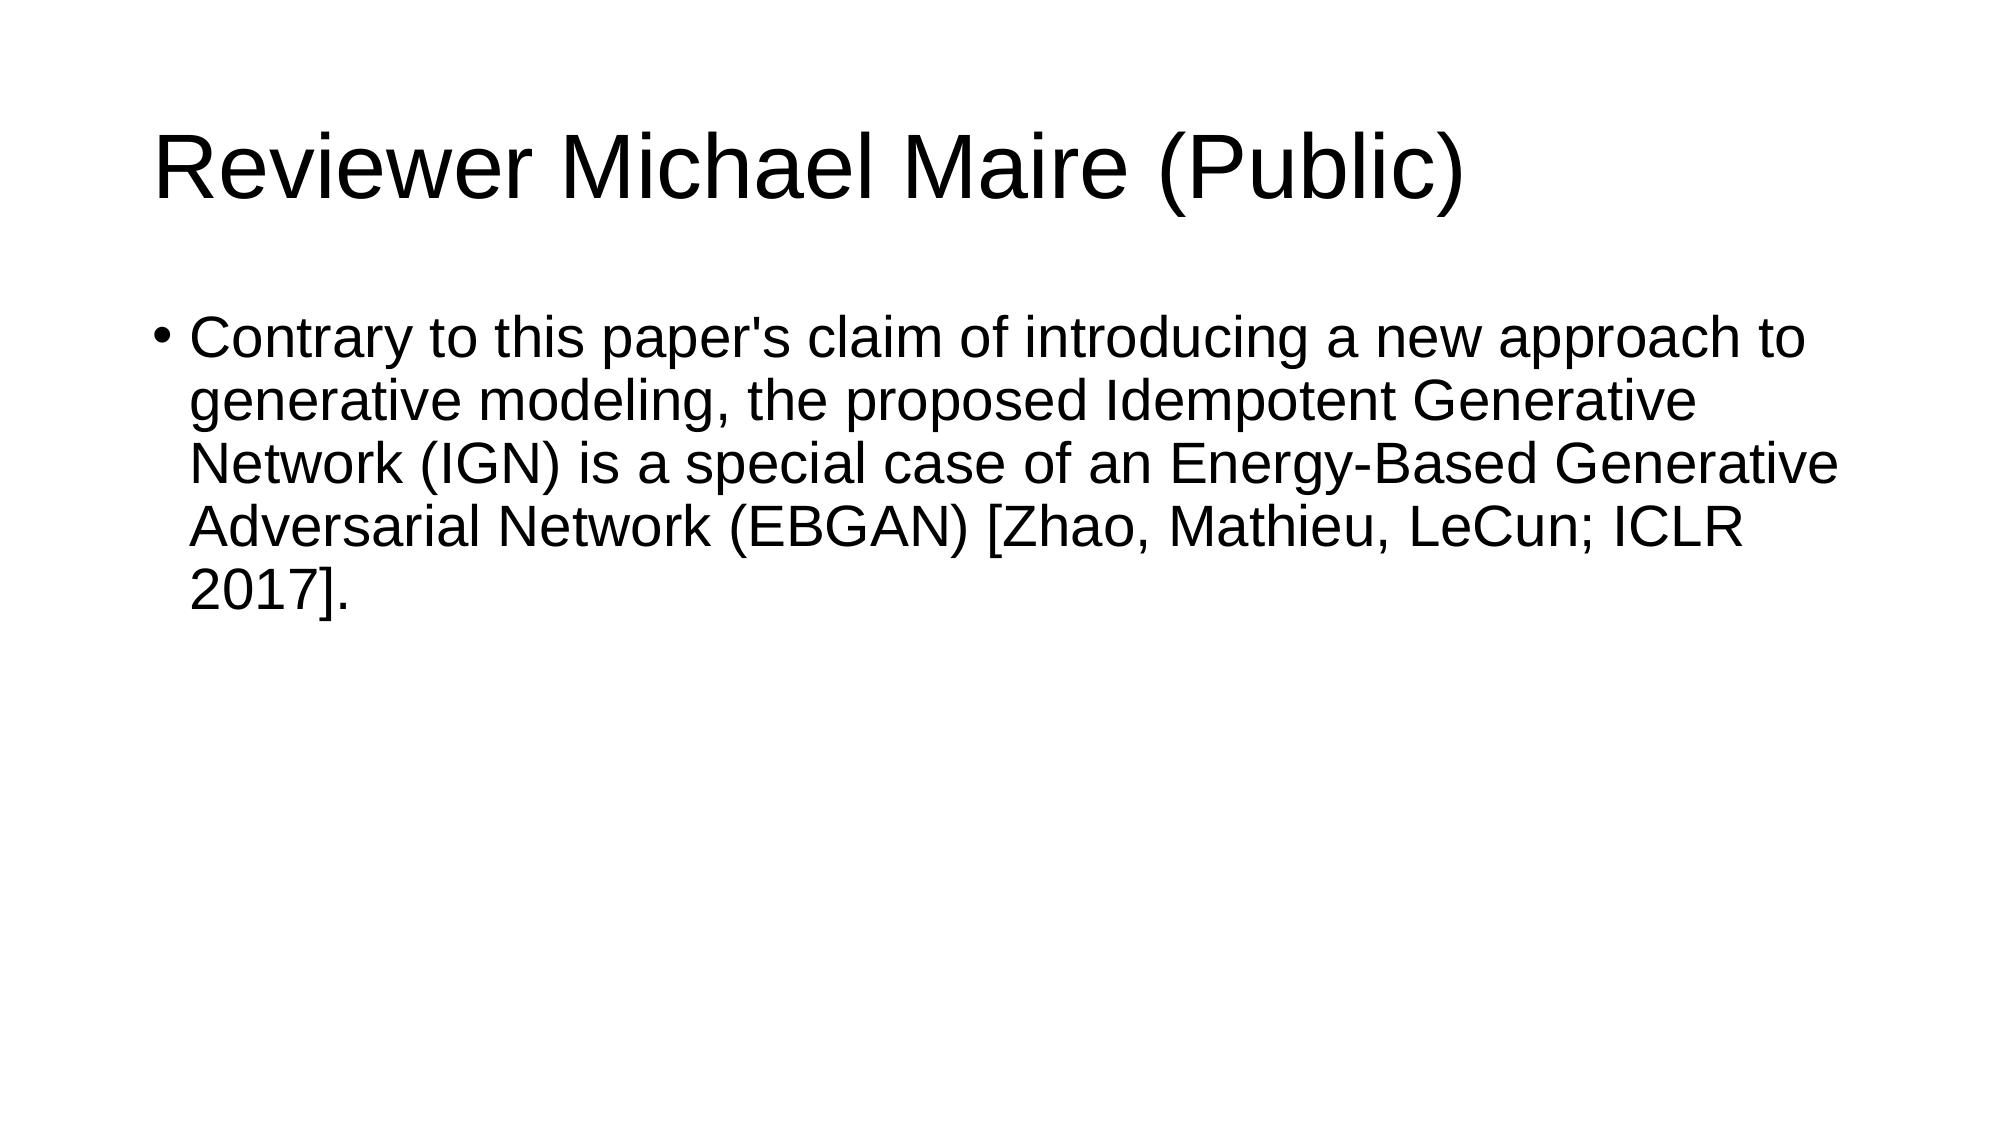

# Reviewer Michael Maire (Public)
Contrary to this paper's claim of introducing a new approach to generative modeling, the proposed Idempotent Generative Network (IGN) is a special case of an Energy-Based Generative Adversarial Network (EBGAN) [Zhao, Mathieu, LeCun; ICLR 2017].